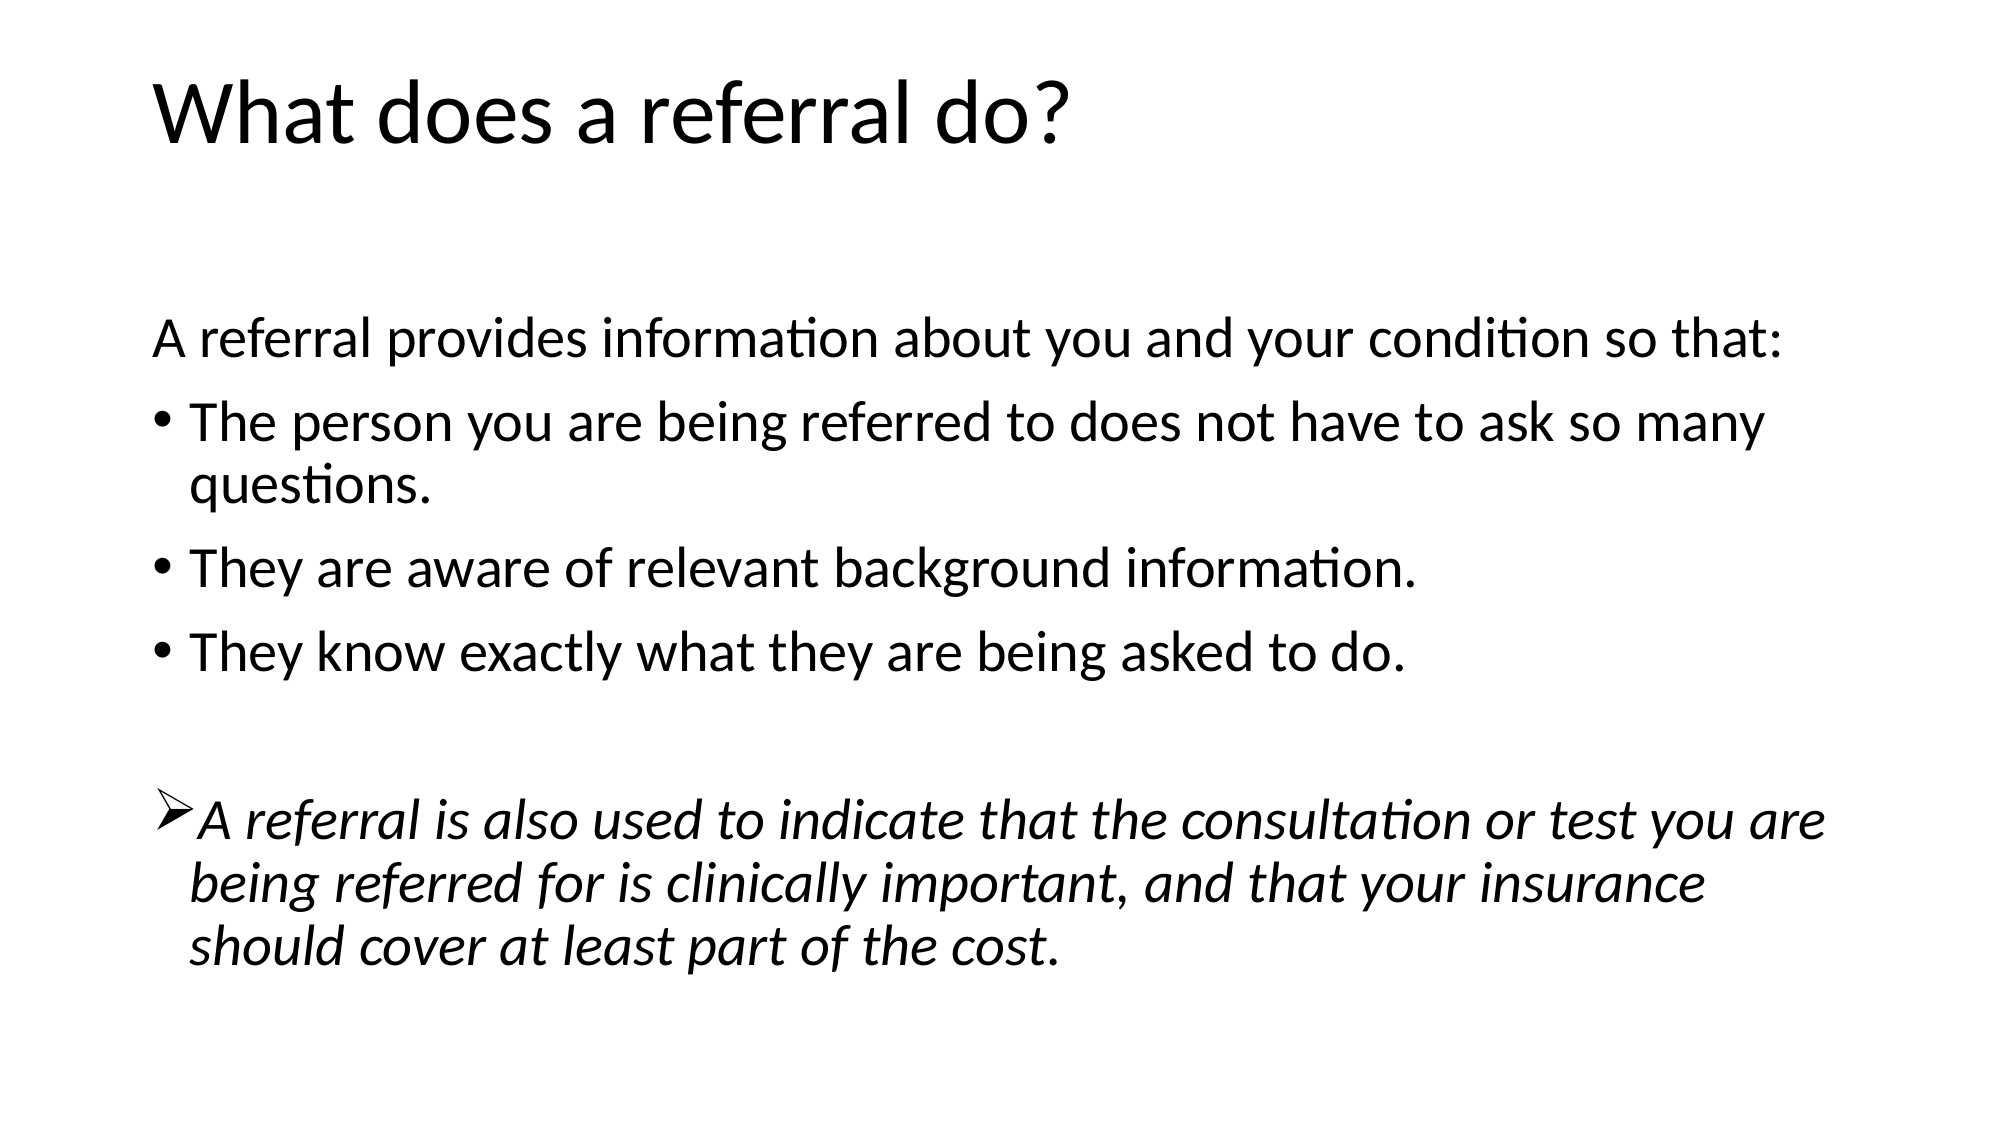

# What does a referral do?
A referral provides information about you and your condition so that:
The person you are being referred to does not have to ask so many questions.
They are aware of relevant background information.
They know exactly what they are being asked to do.

A referral is also used to indicate that the consultation or test you are being referred for is clinically important, and that your insurance should cover at least part of the cost.